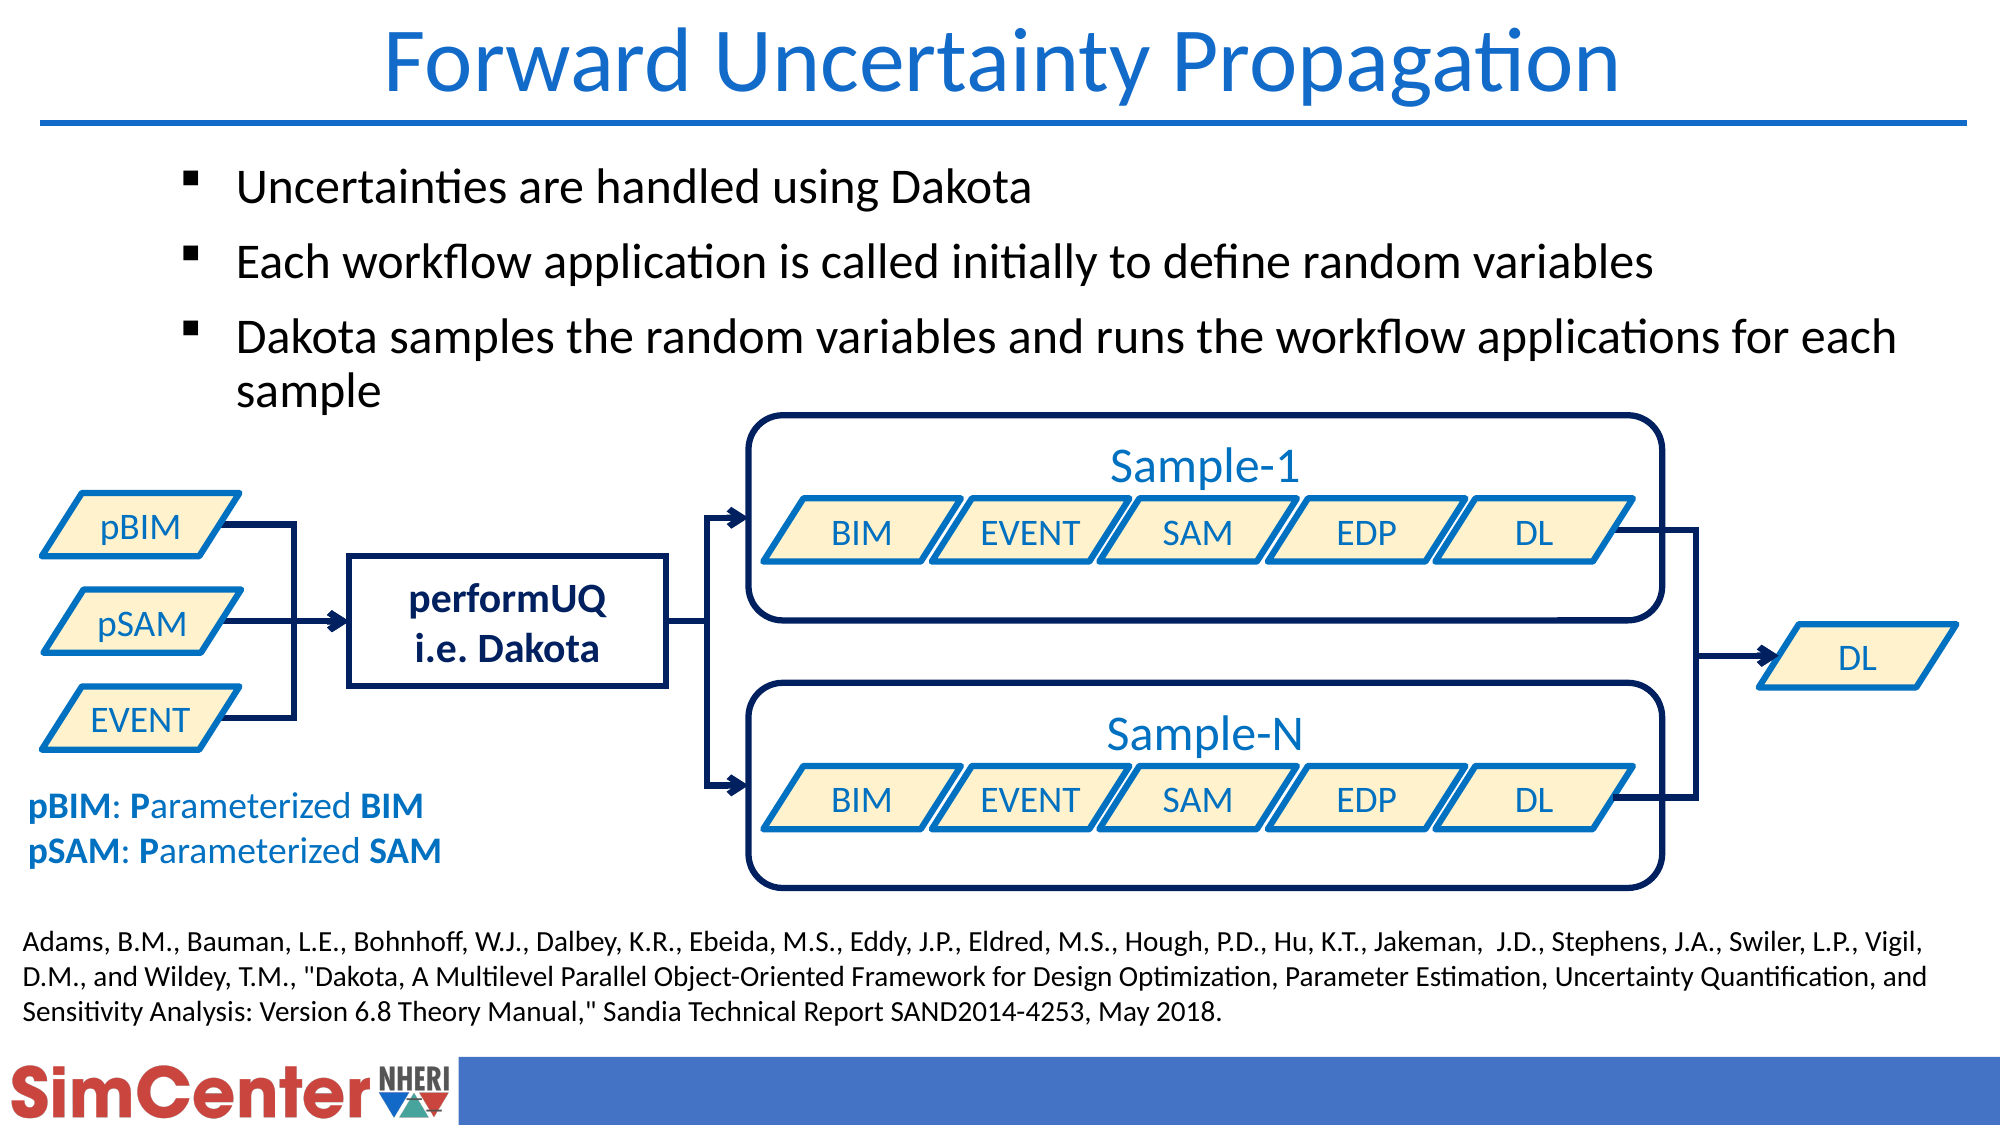

# Forward Uncertainty Propagation
Uncertainties are handled using Dakota
Each workflow application is called initially to define random variables
Dakota samples the random variables and runs the workflow applications for each sample
Sample-1
pBIM
BIM
EVENT
SAM
EDP
DL
performUQ
i.e. Dakota
pSAM
DL
Sample-N
EVENT
BIM
EVENT
SAM
EDP
DL
pBIM: Parameterized BIM
pSAM: Parameterized SAM
Adams, B.M., Bauman, L.E., Bohnhoff, W.J., Dalbey, K.R., Ebeida, M.S., Eddy, J.P., Eldred, M.S., Hough, P.D., Hu, K.T., Jakeman,  J.D., Stephens, J.A., Swiler, L.P., Vigil, D.M., and Wildey, T.M., "Dakota, A Multilevel Parallel Object-Oriented Framework for Design Optimization, Parameter Estimation, Uncertainty Quantification, and Sensitivity Analysis: Version 6.8 Theory Manual," Sandia Technical Report SAND2014-4253, May 2018.